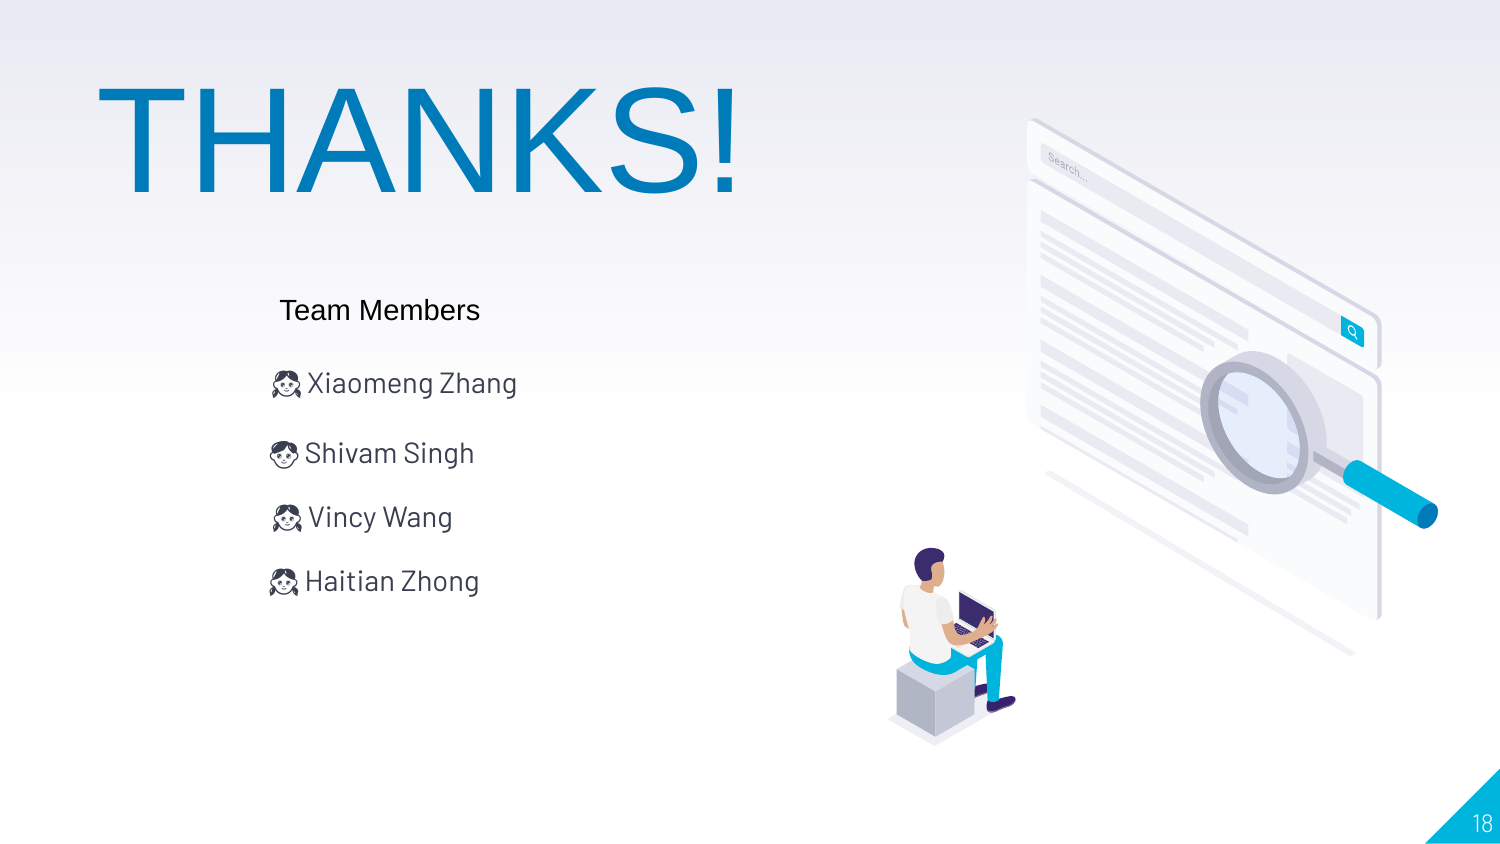

THANKS!

Team Members
👧 Xiaomeng Zhang
👦 Shivam Singh
👧 Vincy Wang
👧 Haitian Zhong
18